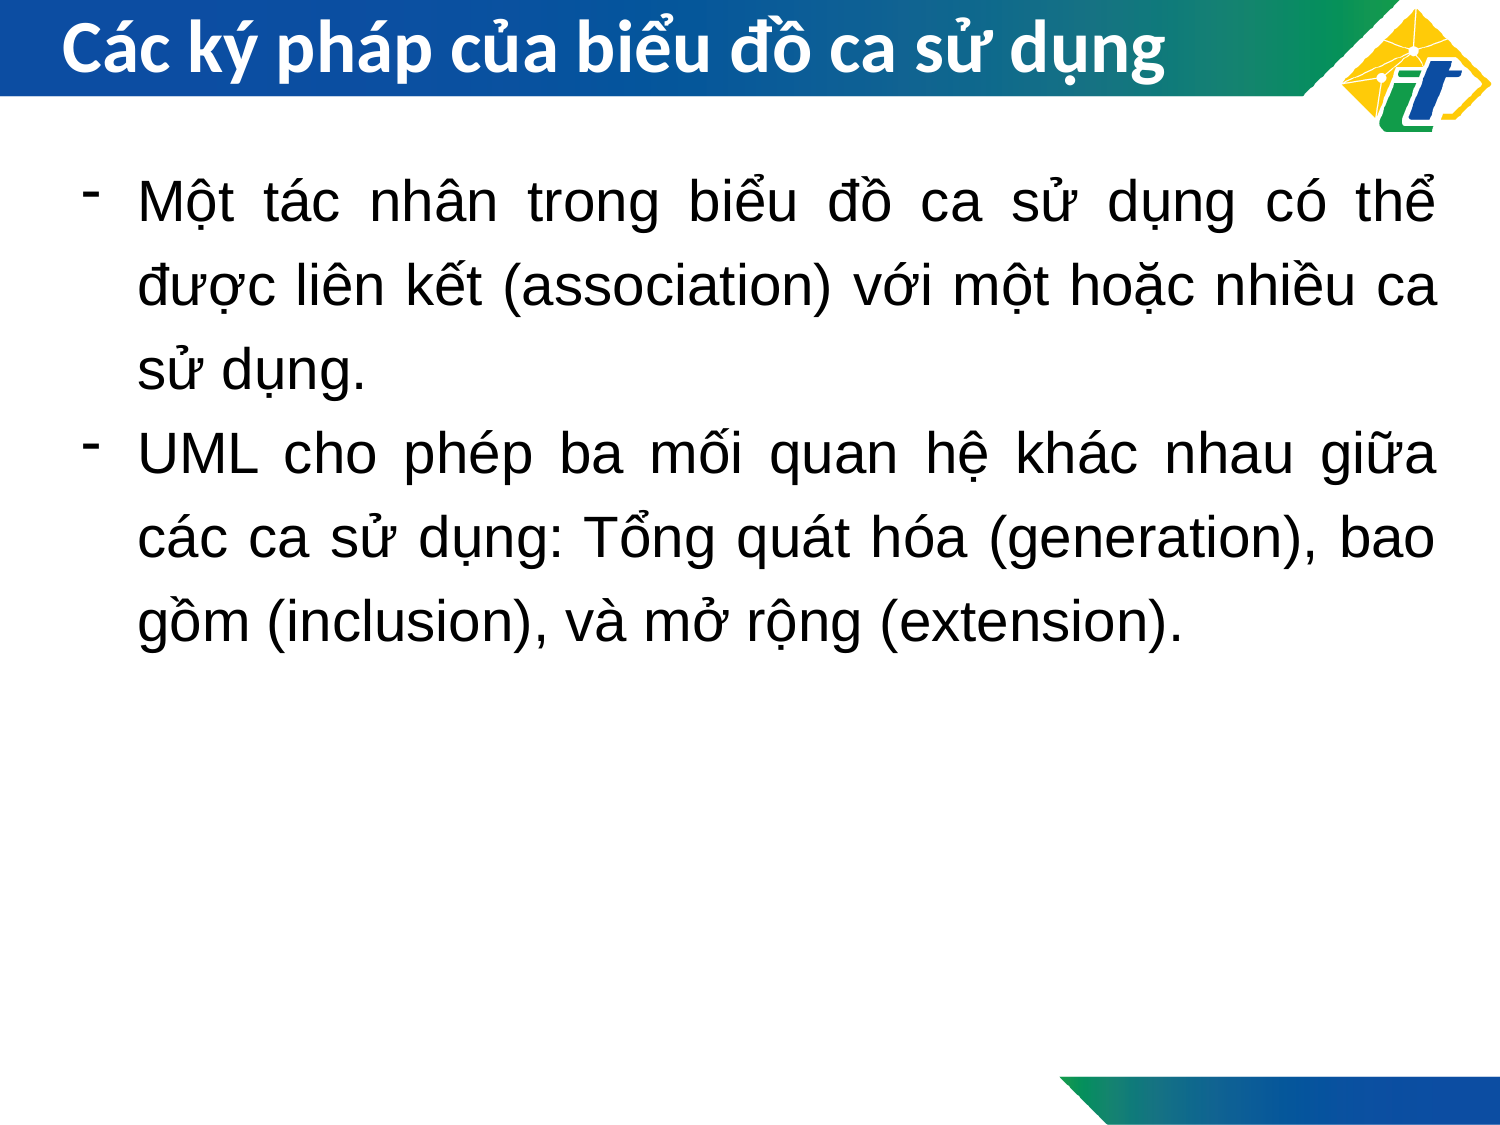

# Các ký pháp của biểu đồ ca sử dụng
Một tác nhân trong biểu đồ ca sử dụng có thể được liên kết (association) với một hoặc nhiều ca sử dụng.
UML cho phép ba mối quan hệ khác nhau giữa các ca sử dụng: Tổng quát hóa (generation), bao gồm (inclusion), và mở rộng (extension).